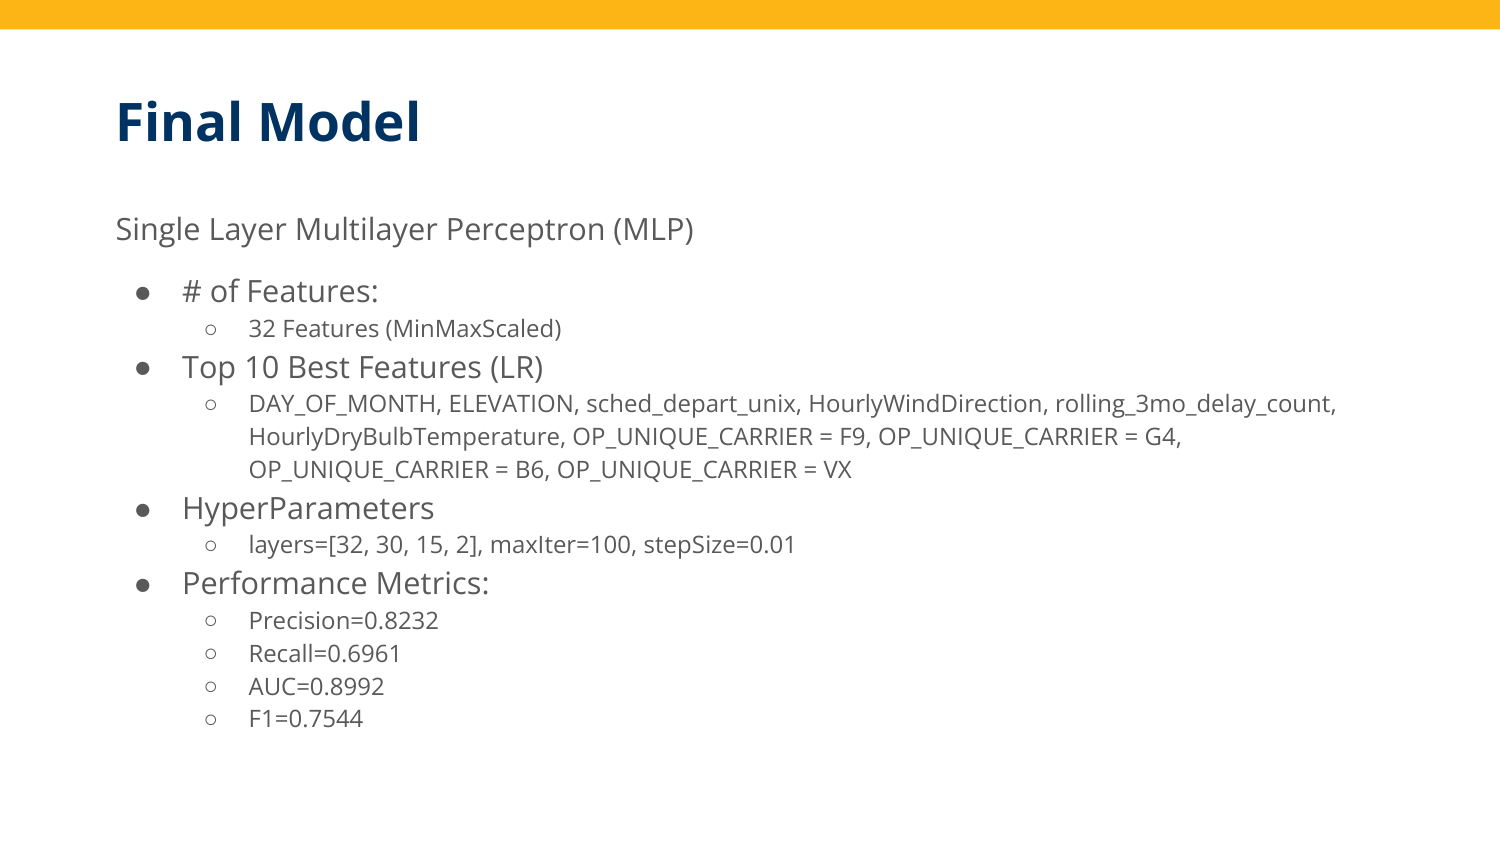

# Final Model
Single Layer Multilayer Perceptron (MLP)
# of Features:
32 Features (MinMaxScaled)
Top 10 Best Features (LR)
DAY_OF_MONTH, ELEVATION, sched_depart_unix, HourlyWindDirection, rolling_3mo_delay_count, HourlyDryBulbTemperature, OP_UNIQUE_CARRIER = F9, OP_UNIQUE_CARRIER = G4, OP_UNIQUE_CARRIER = B6, OP_UNIQUE_CARRIER = VX
HyperParameters
layers=[32, 30, 15, 2], maxIter=100, stepSize=0.01
Performance Metrics:
Precision=0.8232
Recall=0.6961
AUC=0.8992
F1=0.7544